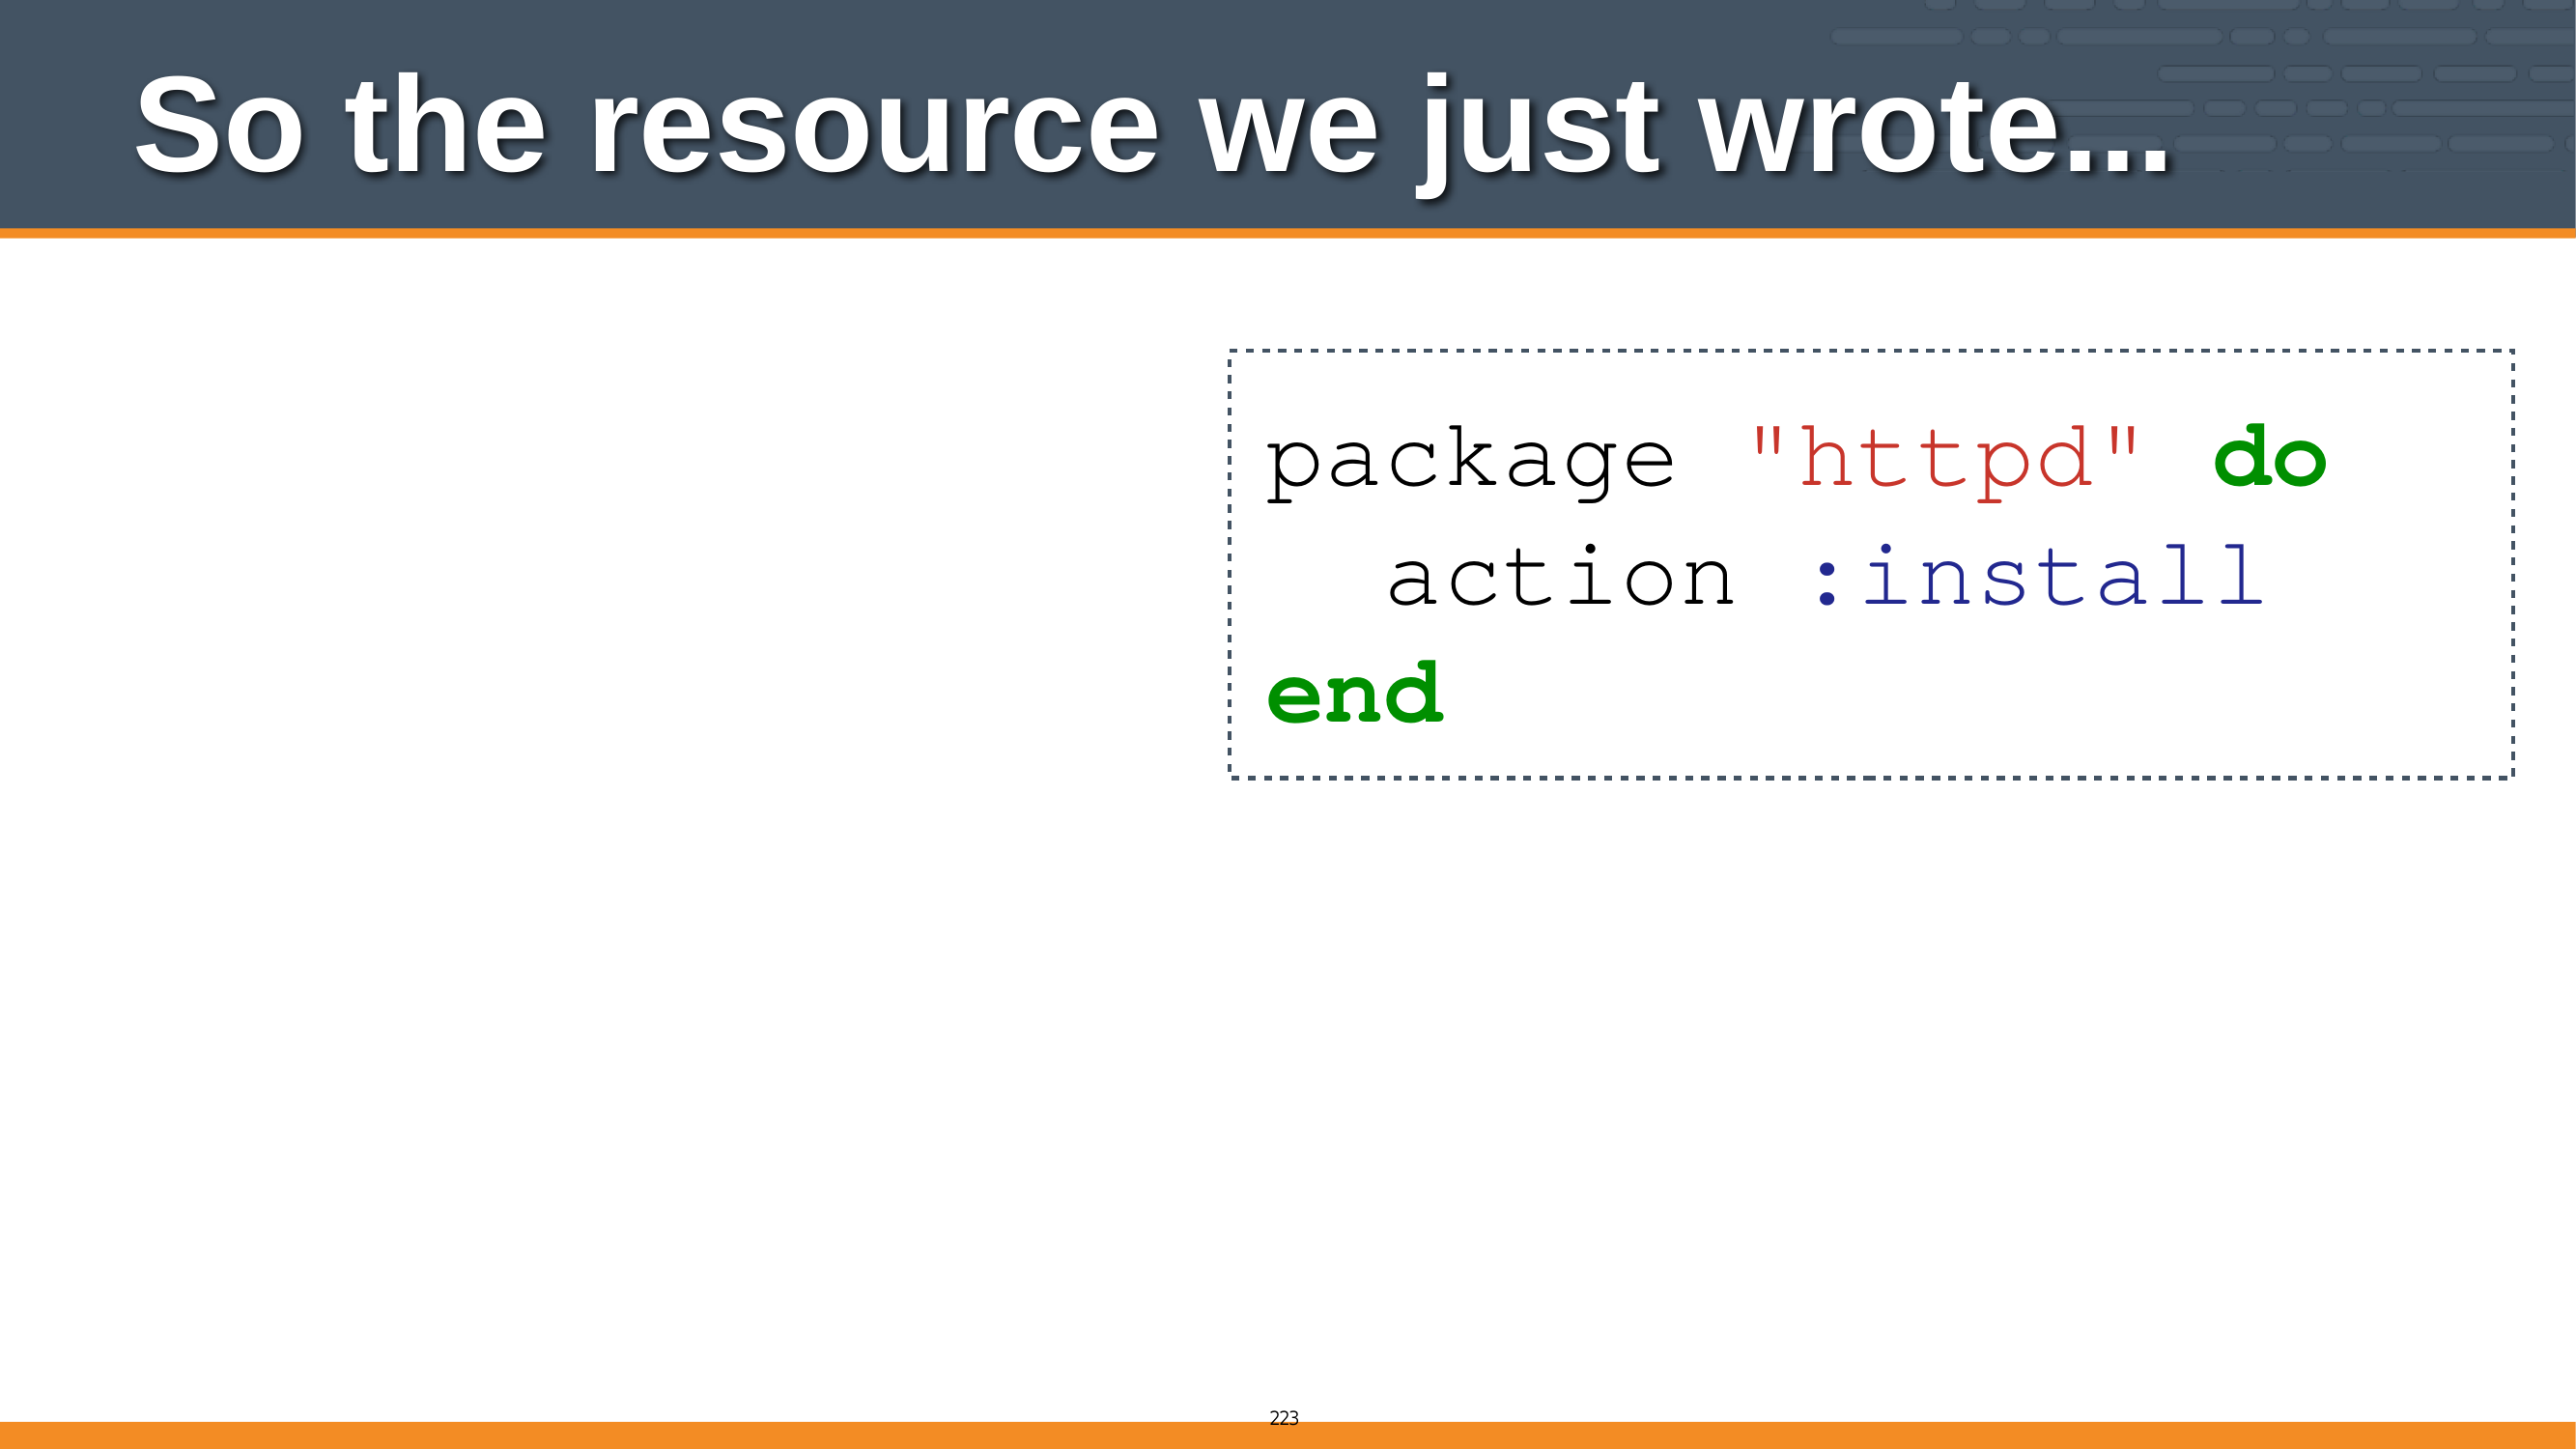

# So the resource we just wrote...

package "httpd" do
  action :install
end
223